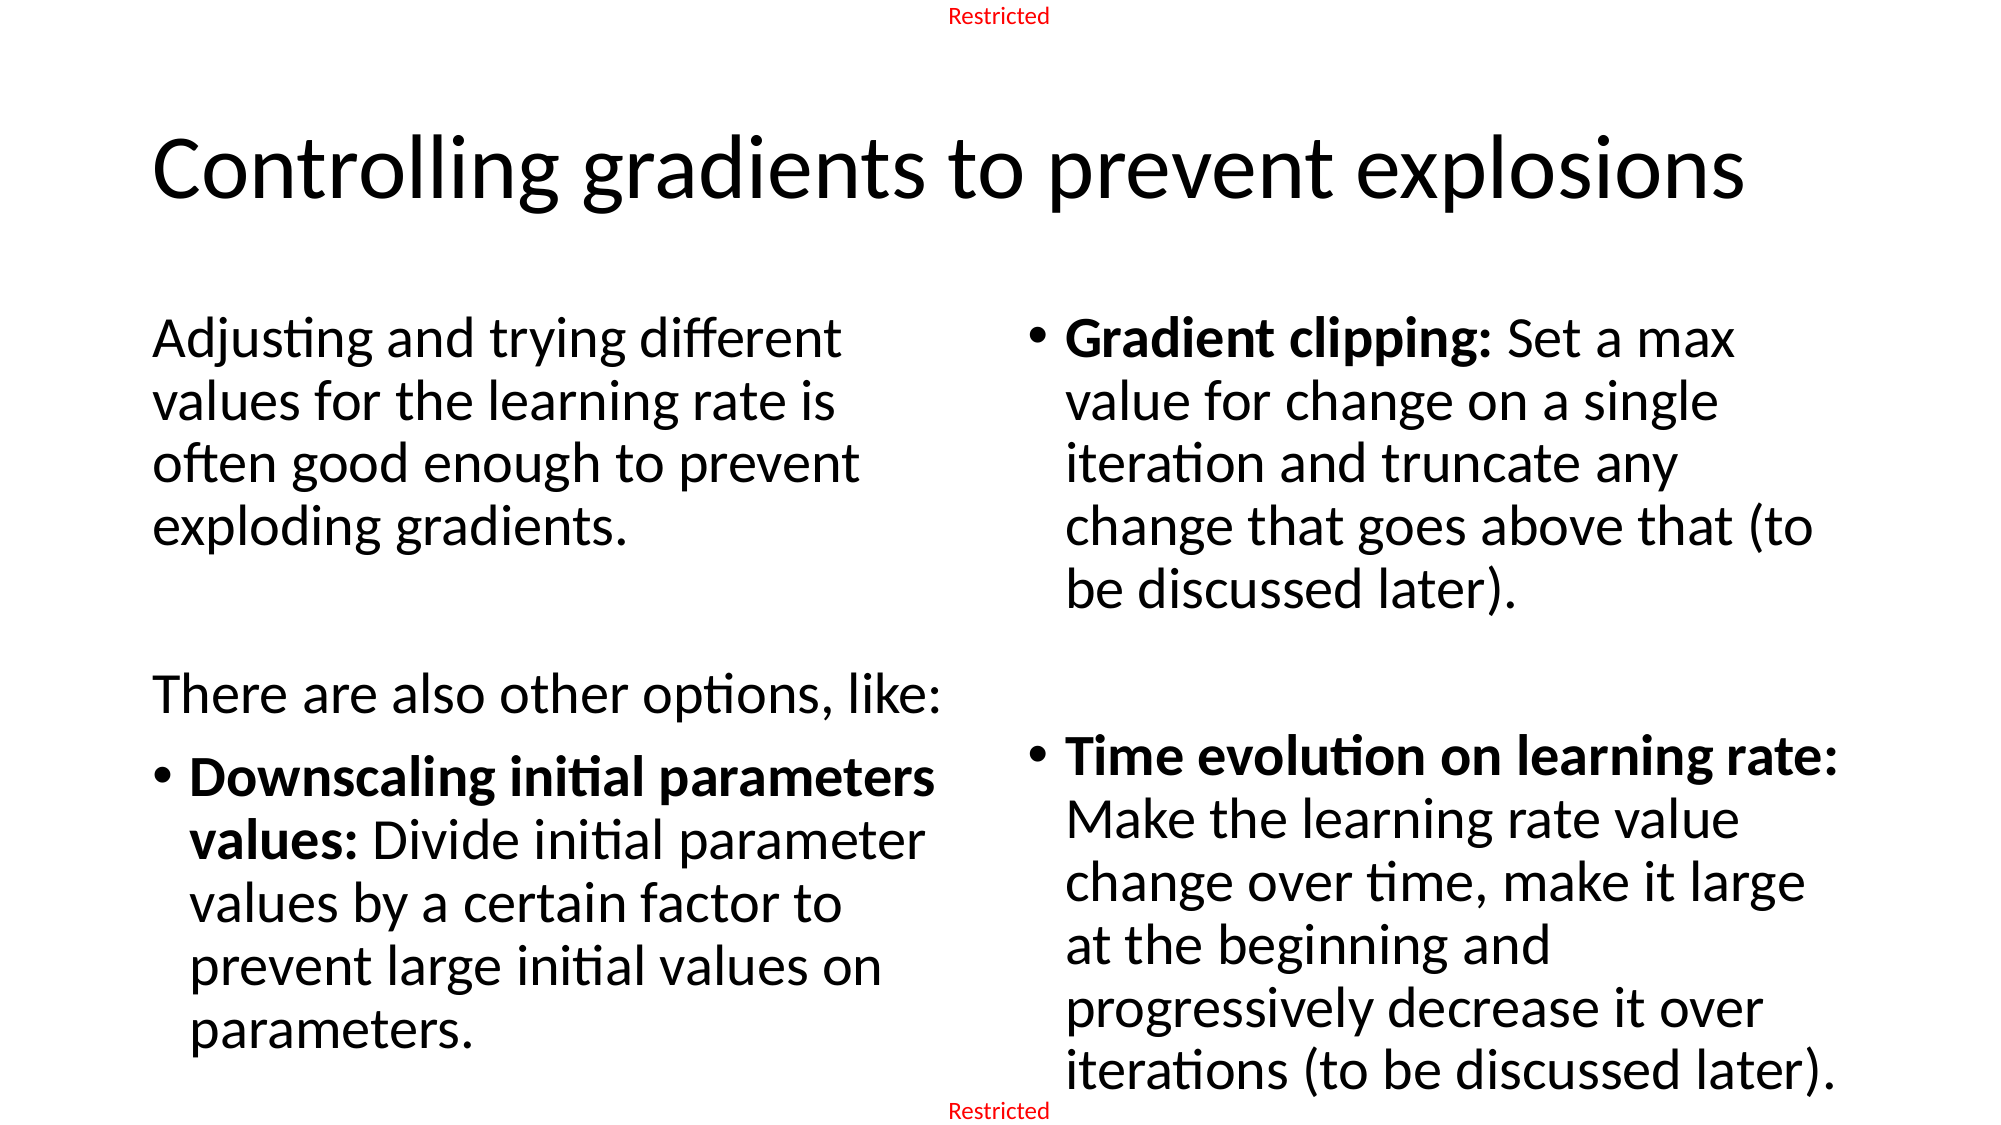

# Controlling gradients to prevent explosions
Adjusting and trying different values for the learning rate is often good enough to prevent exploding gradients.

There are also other options, like:
Downscaling initial parameters values: Divide initial parameter values by a certain factor to prevent large initial values on parameters.

Gradient clipping: Set a max value for change on a single iteration and truncate any change that goes above that (to be discussed later).

Time evolution on learning rate: Make the learning rate value change over time, make it large at the beginning and progressively decrease it over iterations (to be discussed later).